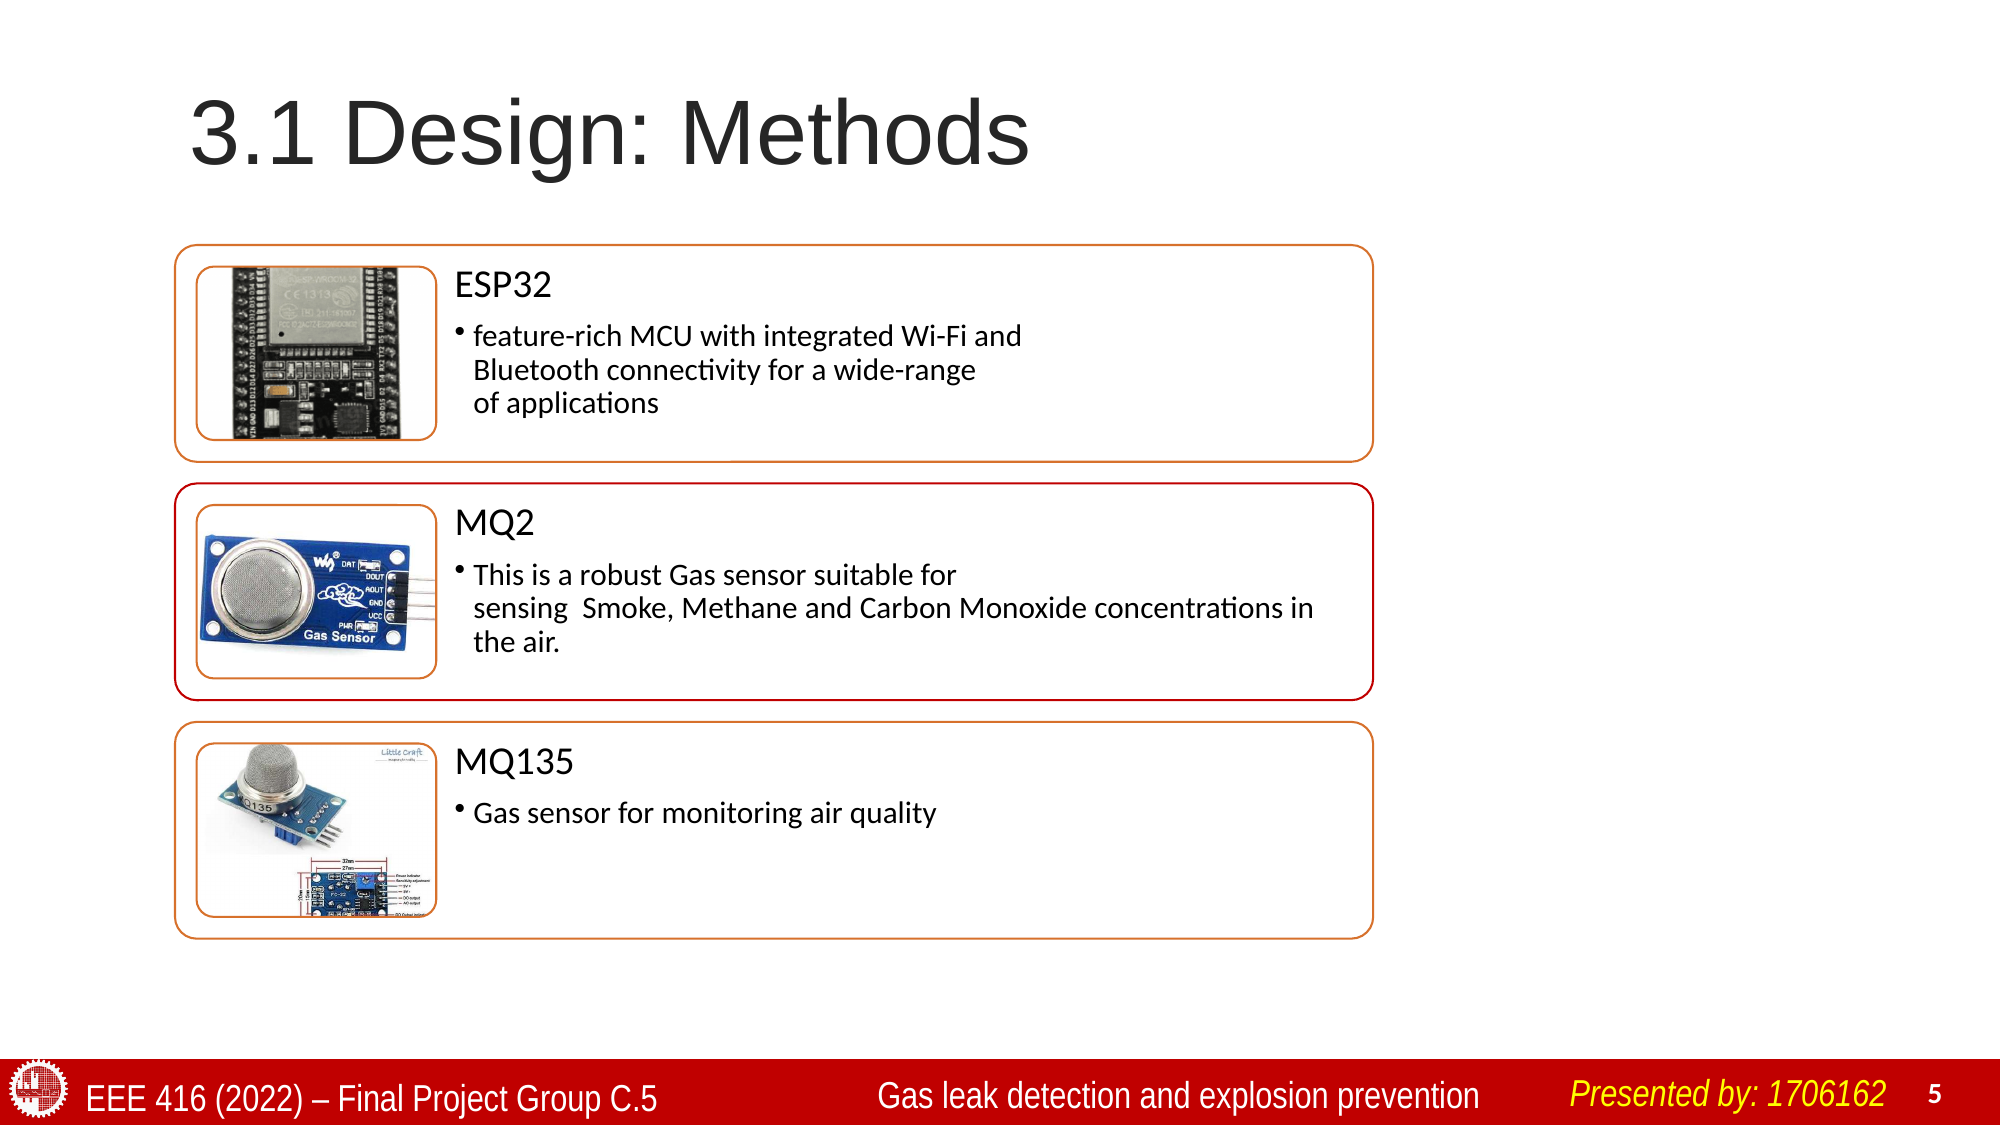

# 3.1 Design: Methods
ESP32
feature-rich MCU with integrated Wi-Fi and
Bluetooth connectivity for a wide-range
of applications
MQ2
This is a robust Gas sensor suitable for sensing  Smoke, Methane and Carbon Monoxide concentrations in the air.
MQ135
Gas sensor for monitoring air quality

Presented by: 1706162
Gas leak detection and explosion prevention
EEE 416 (2022) – Final Project Group C.5
5